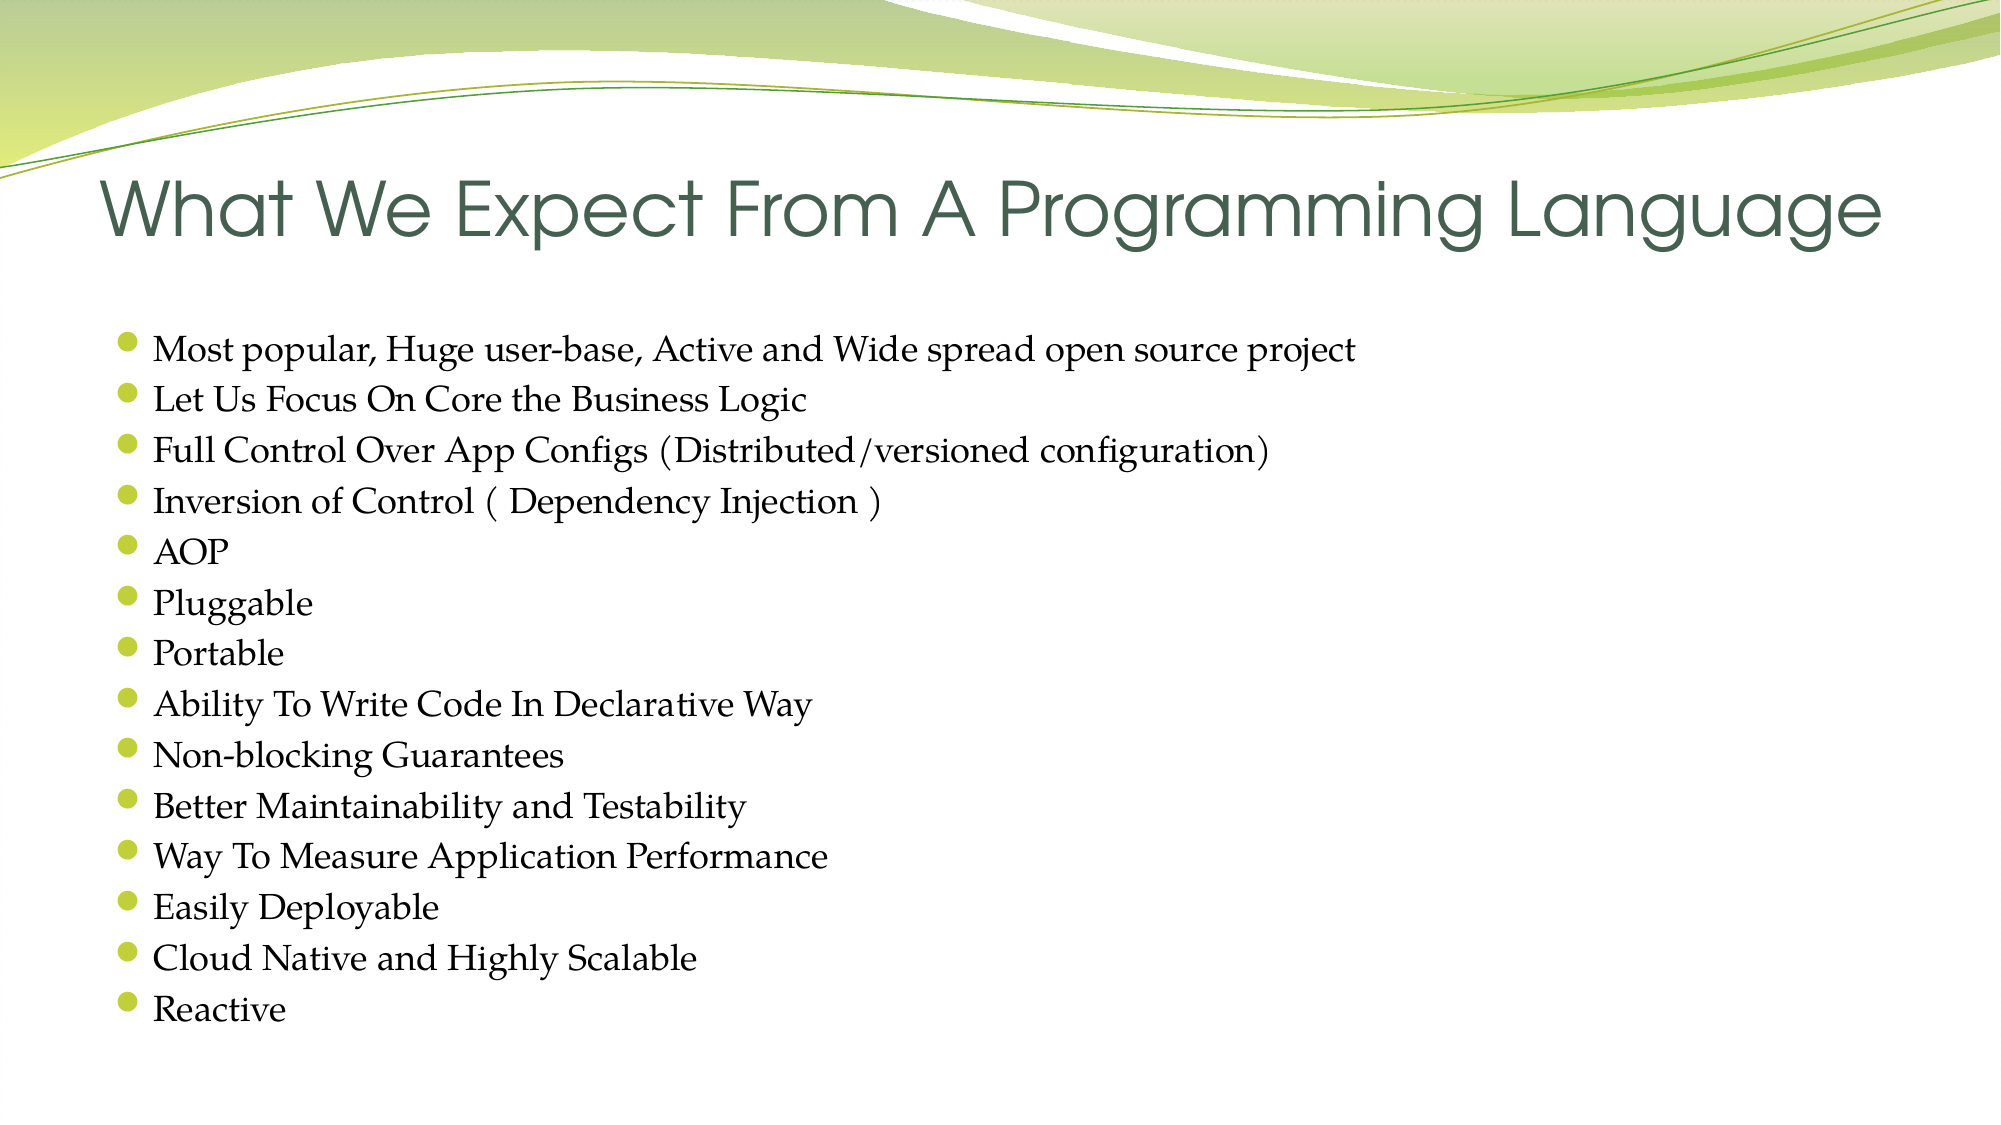

# What We Expect From A Programming Language
Most popular, Huge user-base, Active and Wide spread open source project
Let Us Focus On Core the Business Logic
Full Control Over App Configs (Distributed/versioned configuration)
Inversion of Control ( Dependency Injection )
AOP
Pluggable
Portable
Ability To Write Code In Declarative Way
Non-blocking Guarantees
Better Maintainability and Testability
Way To Measure Application Performance
Easily Deployable
Cloud Native and Highly Scalable
Reactive